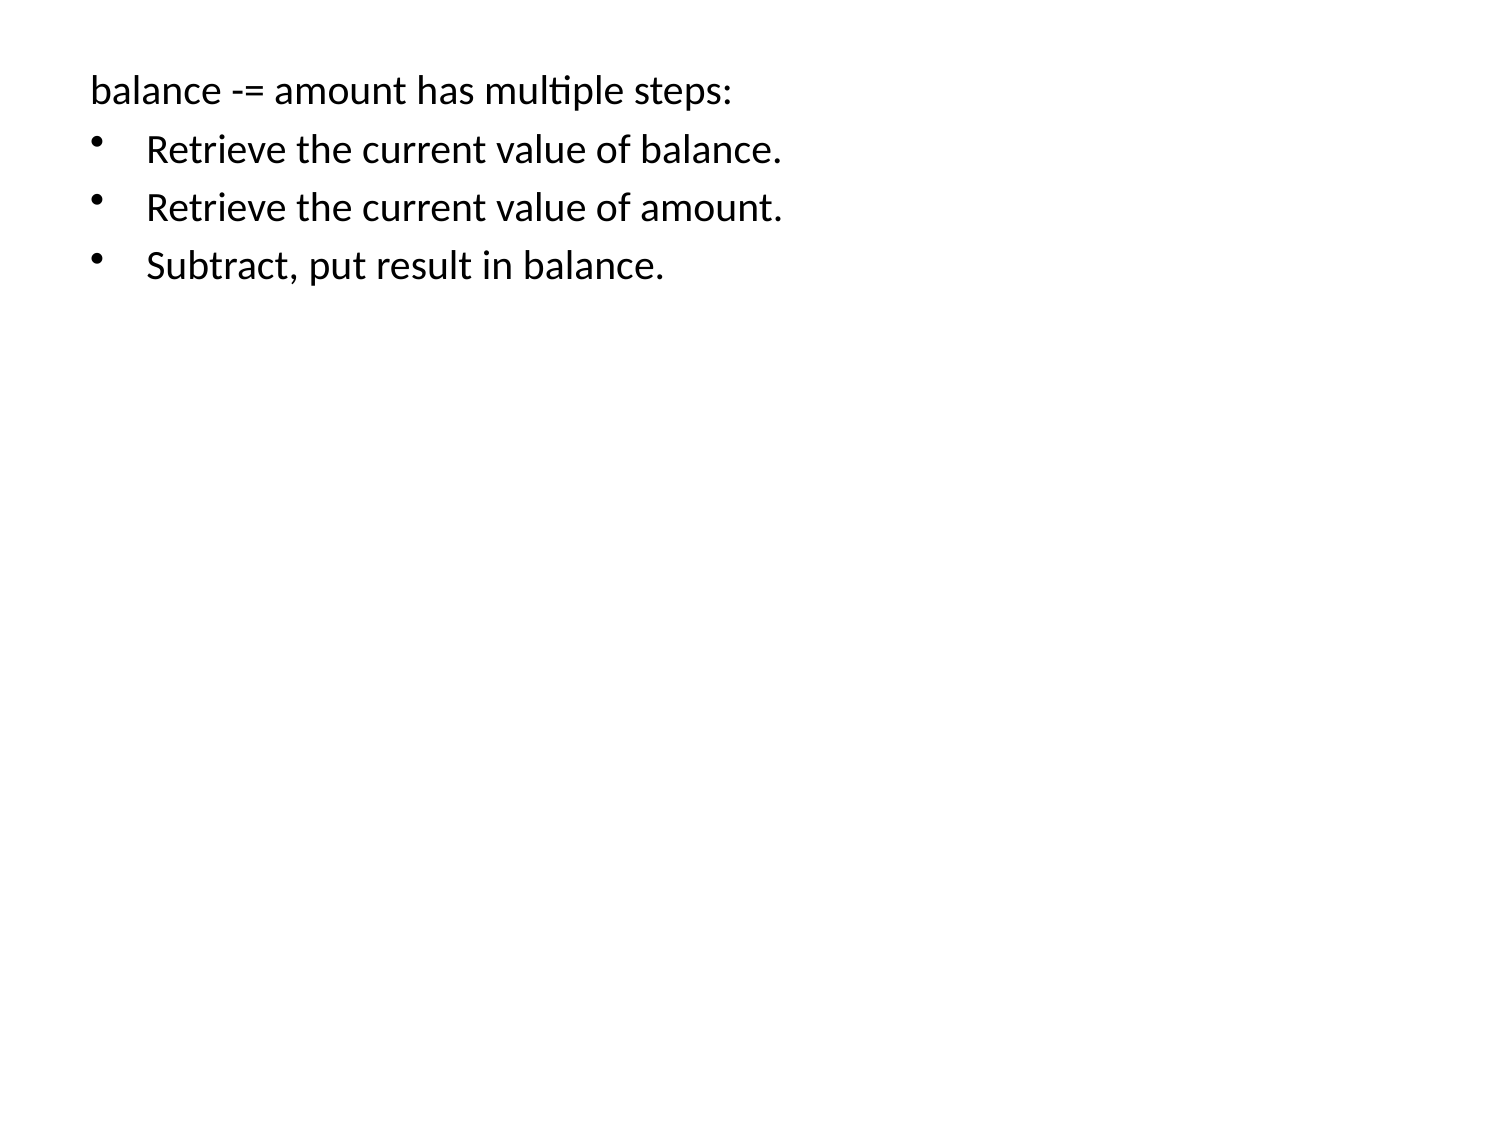

balance -= amount has multiple steps:
Retrieve the current value of balance.
Retrieve the current value of amount.
Subtract, put result in balance.